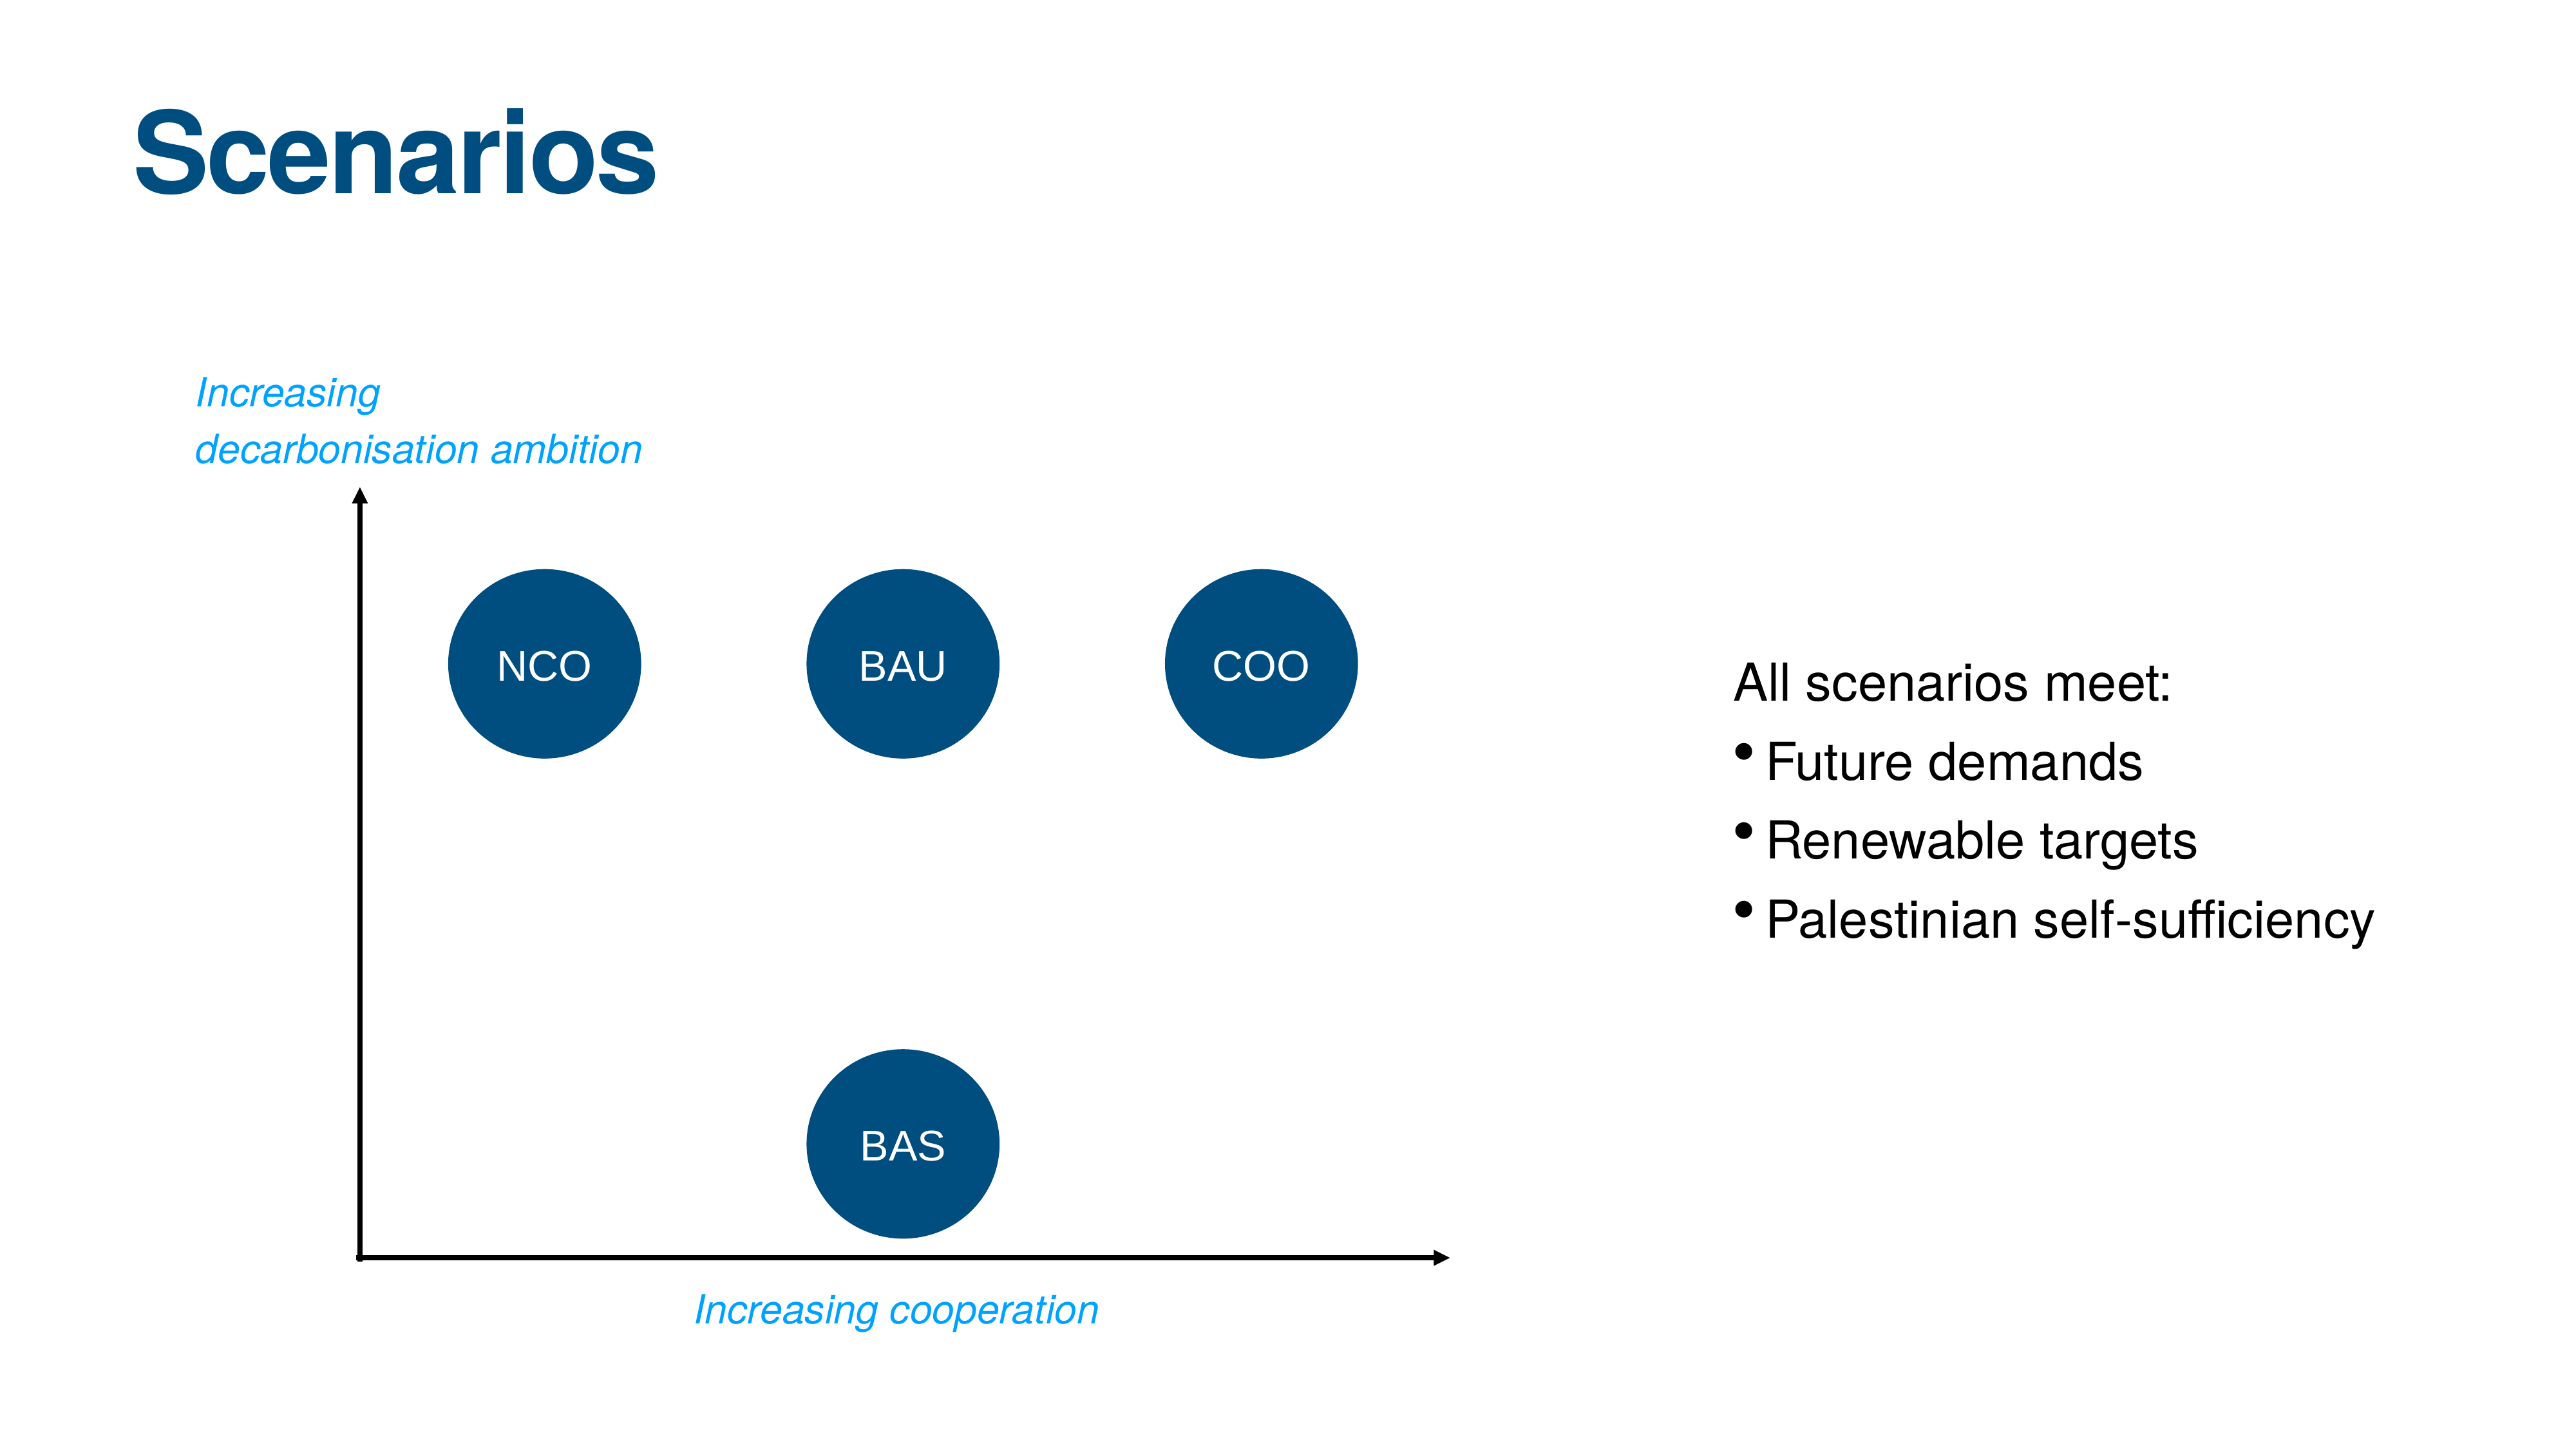

# Scenarios
Increasing
decarbonisation ambition

NCO
BAU
COO
BAS

Increasing cooperation
All scenarios meet:
Future demands
Renewable targets
Palestinian self-sufficiency